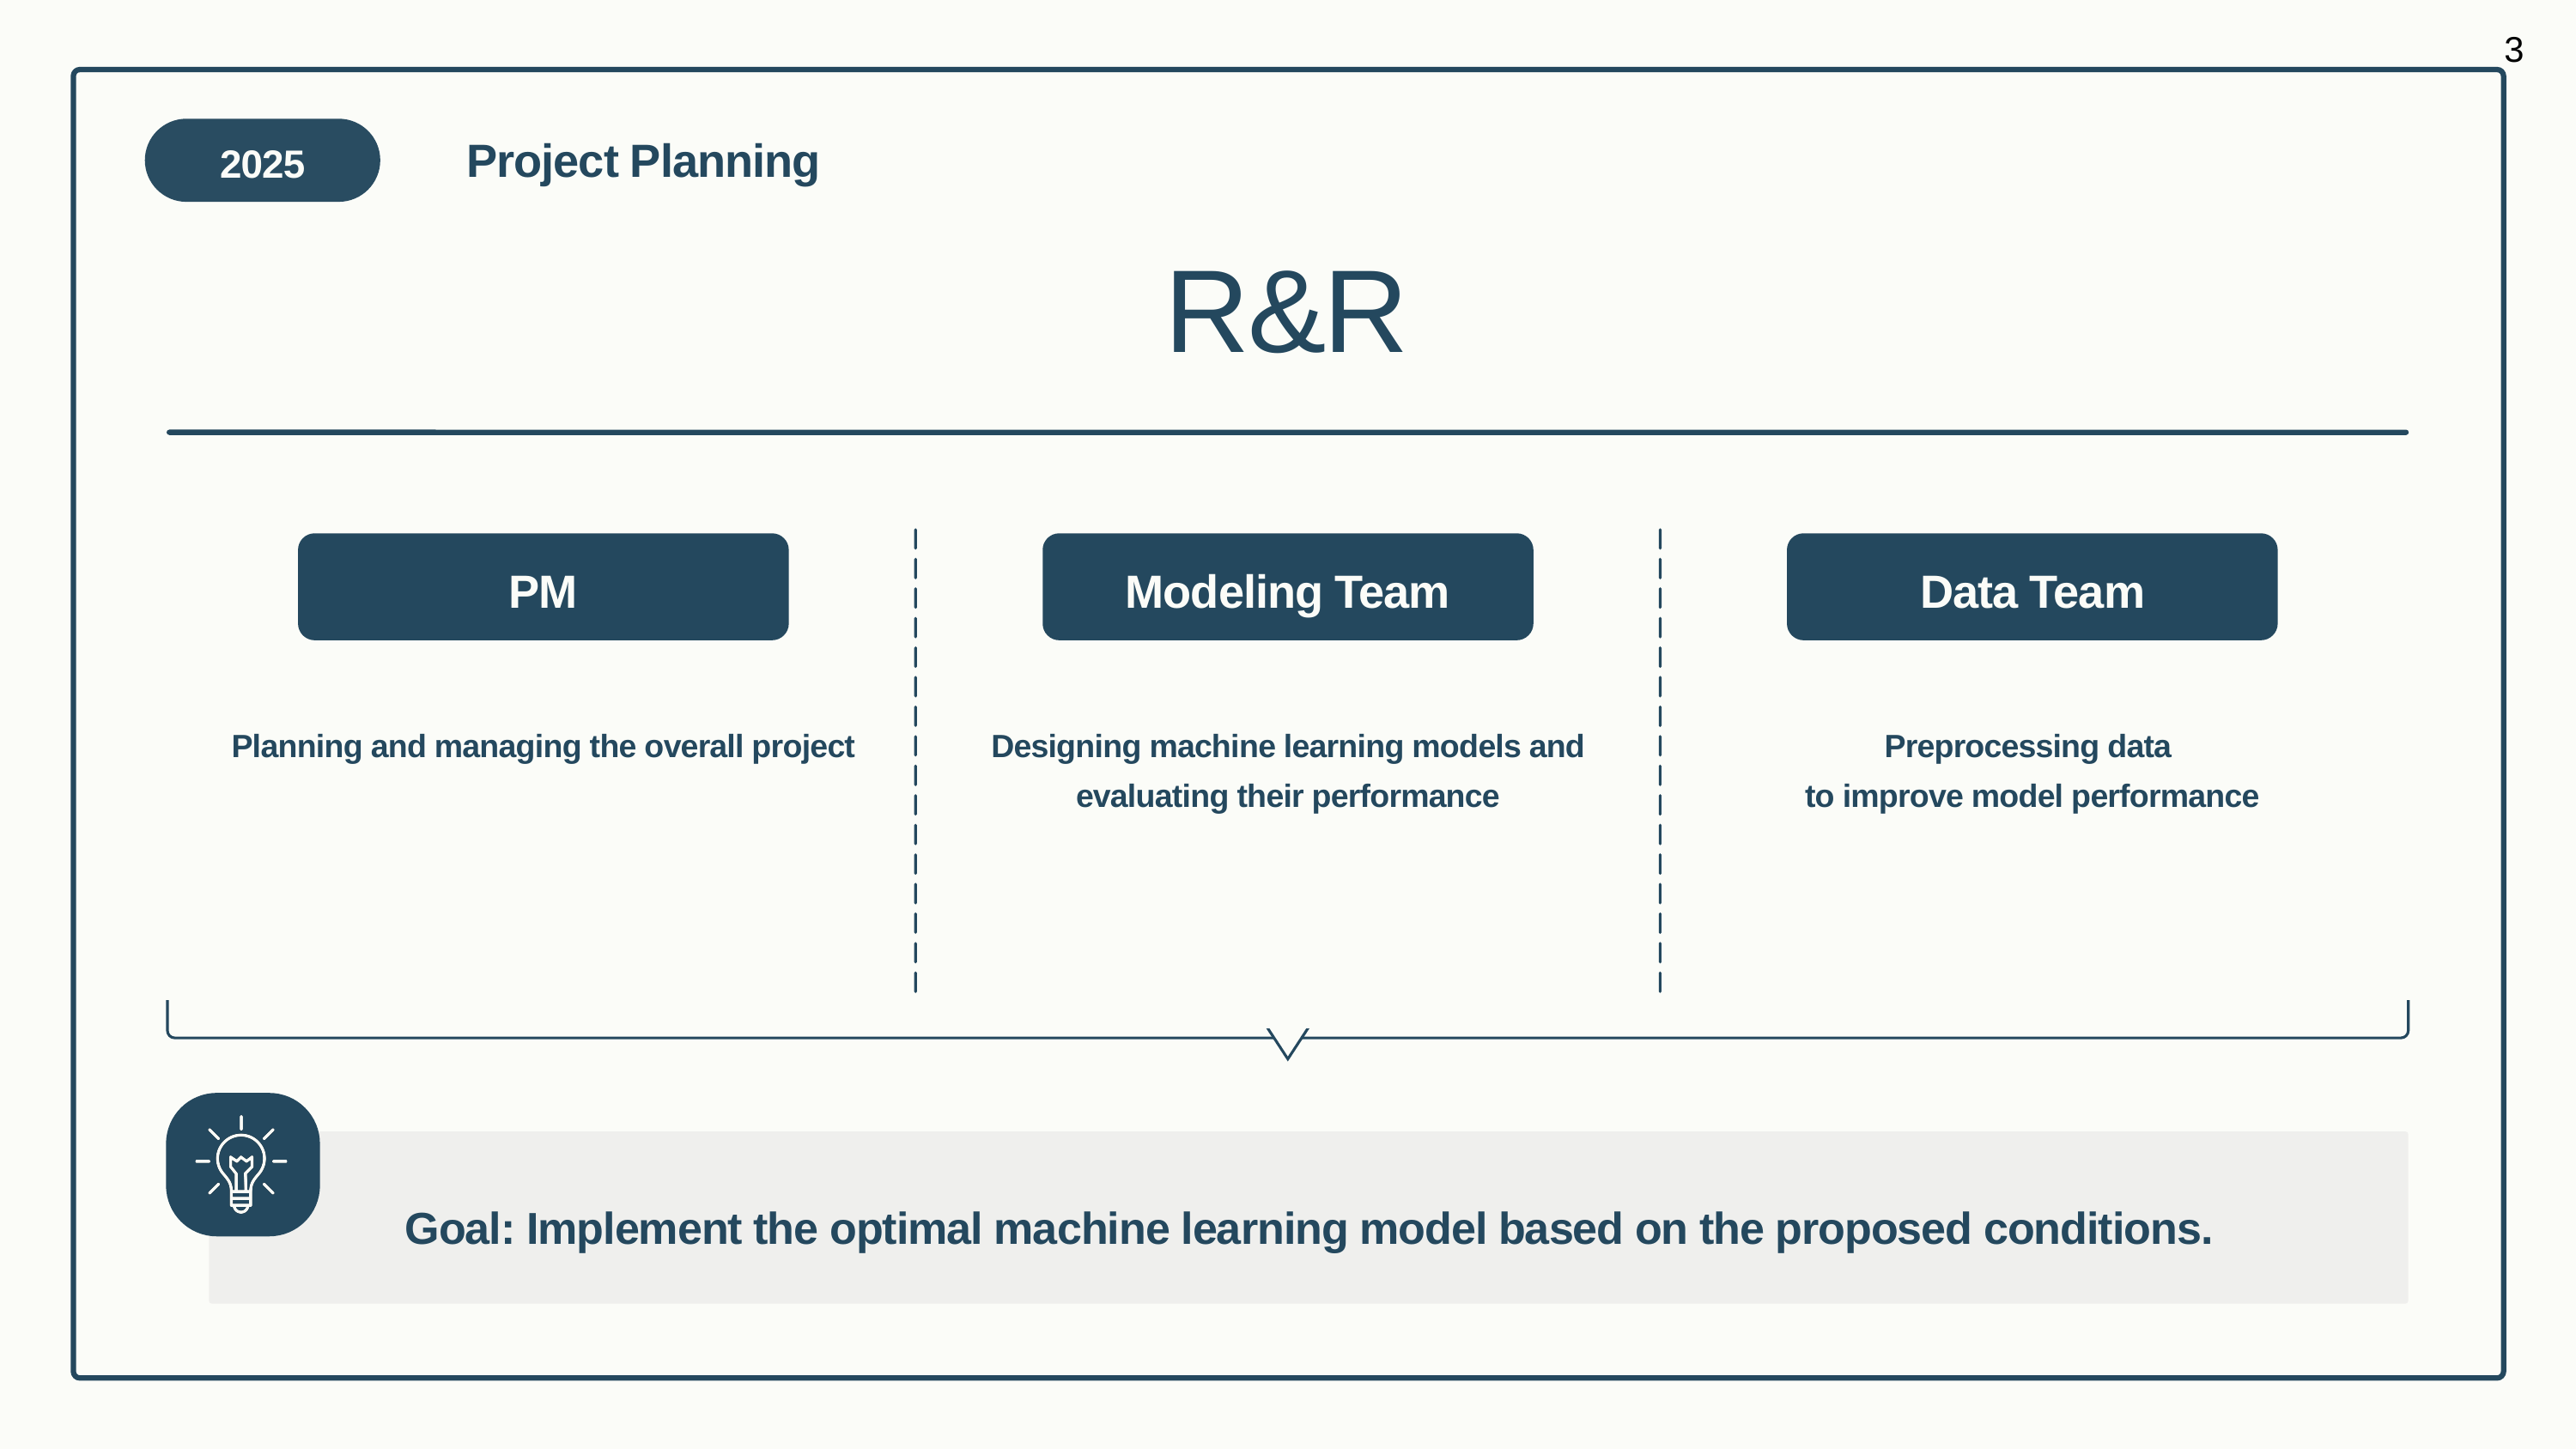

3

Project Planning
2025
R&R

PM
Modeling Team
Data Team
Planning and managing the overall project
Designing machine learning models and evaluating their performance
Preprocessing data
to improve model performance

Goal: Implement the optimal machine learning model based on the proposed conditions.